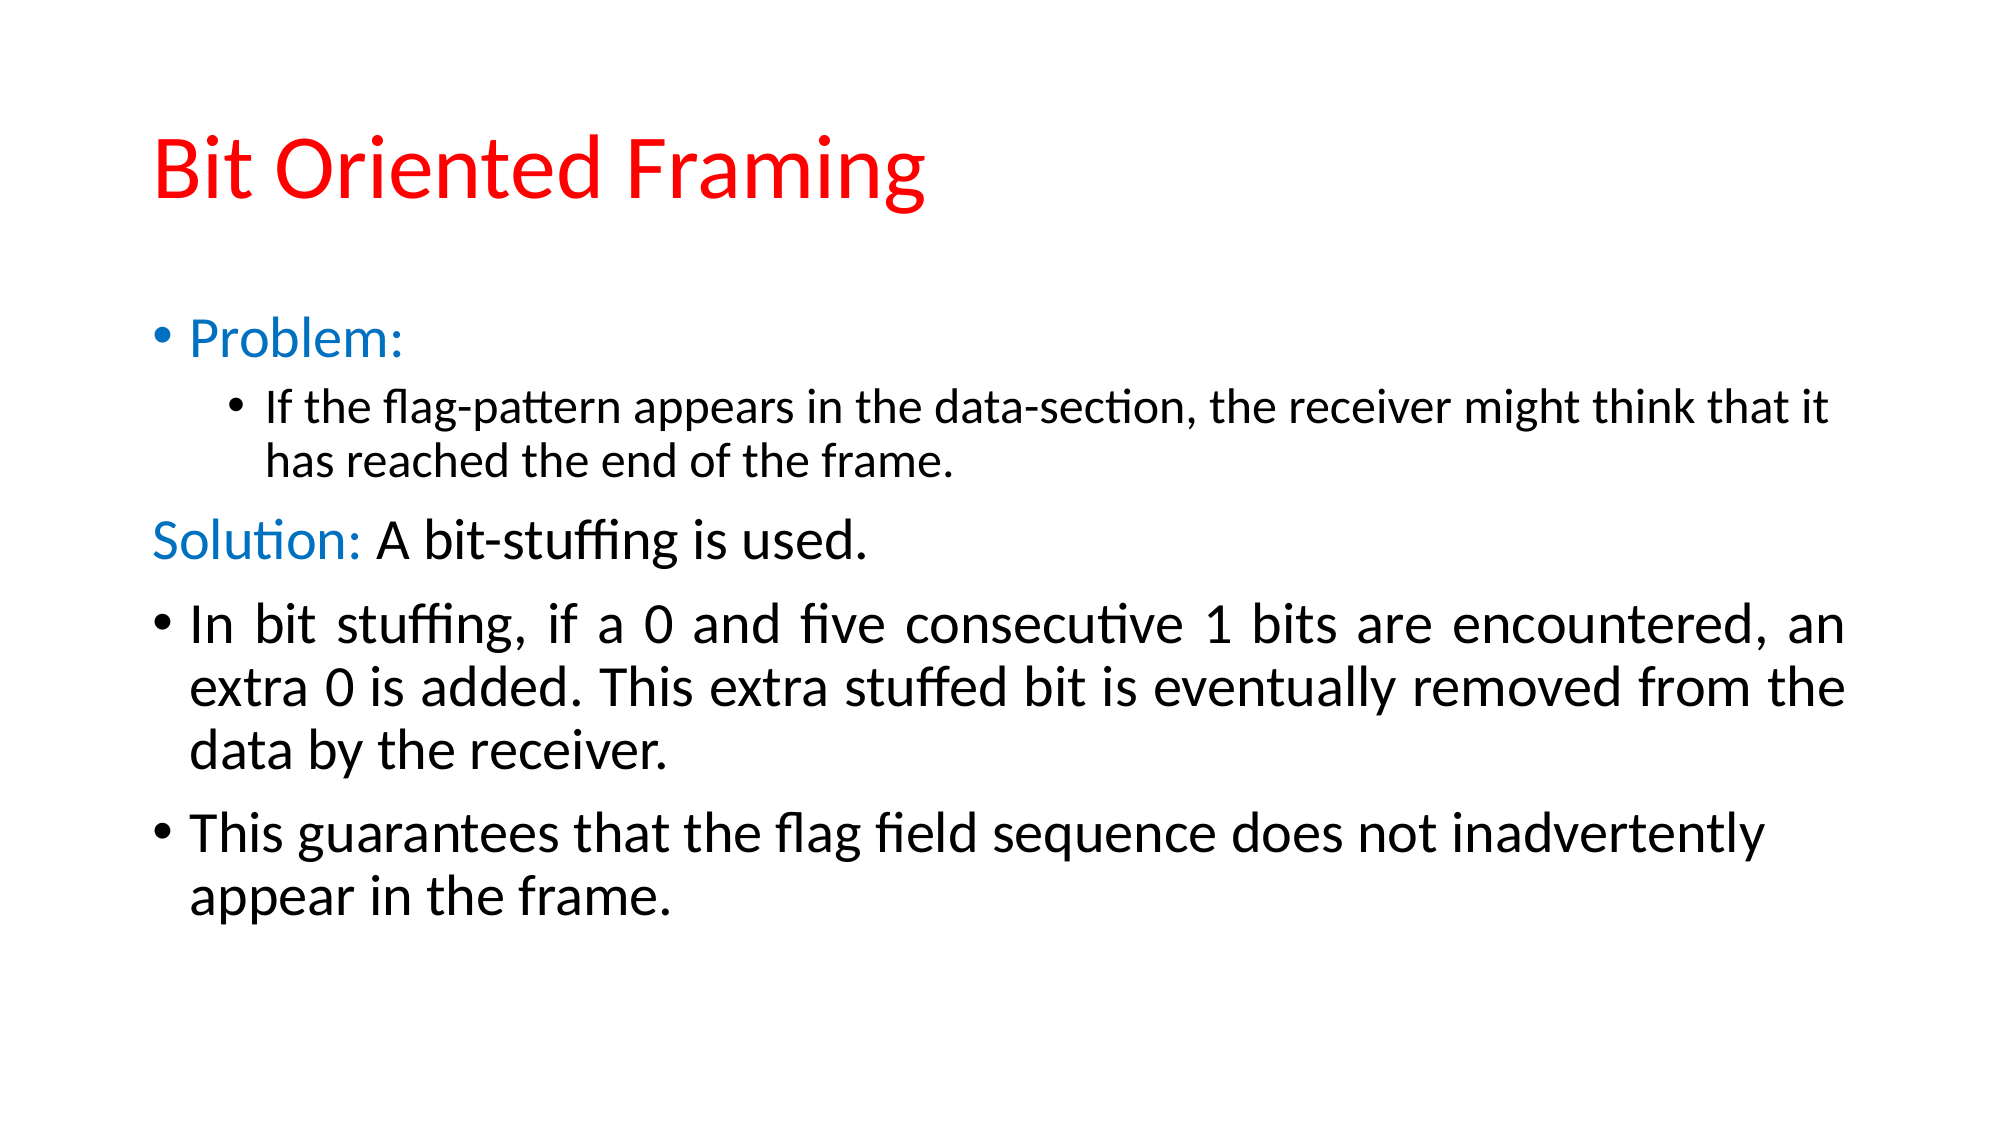

# Bit Oriented Framing
Problem:
If the flag-pattern appears in the data-section, the receiver might think that it has reached the end of the frame.
Solution: A bit-stuffing is used.
In bit stuffing, if a 0 and five consecutive 1 bits are encountered, an extra 0 is added. This extra stuffed bit is eventually removed from the data by the receiver.
This guarantees that the flag field sequence does not inadvertently appear in the frame.